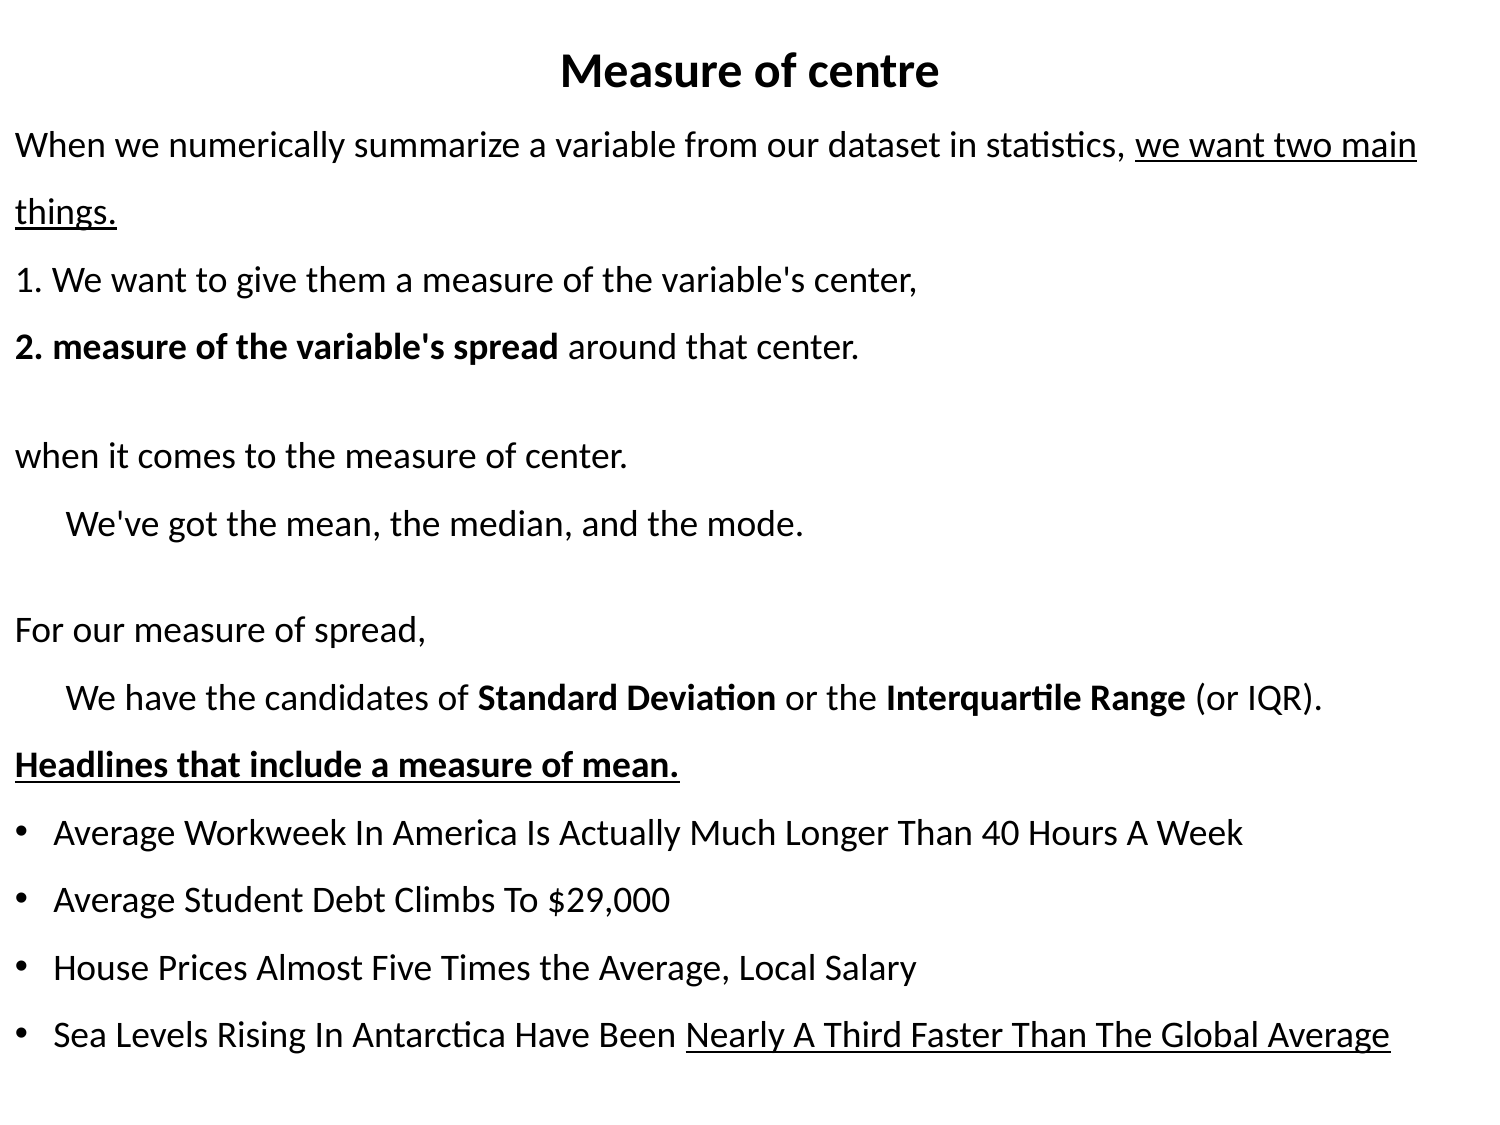

Measure of centre
When we numerically summarize a variable from our dataset in statistics, we want two main things.
1. We want to give them a measure of the variable's center,
2. measure of the variable's spread around that center.

when it comes to the measure of center.
      We've got the mean, the median, and the mode.

For our measure of spread,
      We have the candidates of Standard Deviation or the Interquartile Range (or IQR).
Headlines that include a measure of mean.
   Average Workweek In America Is Actually Much Longer Than 40 Hours A Week
   Average Student Debt Climbs To $29,000
   House Prices Almost Five Times the Average, Local Salary
   Sea Levels Rising In Antarctica Have Been Nearly A Third Faster Than The Global Average